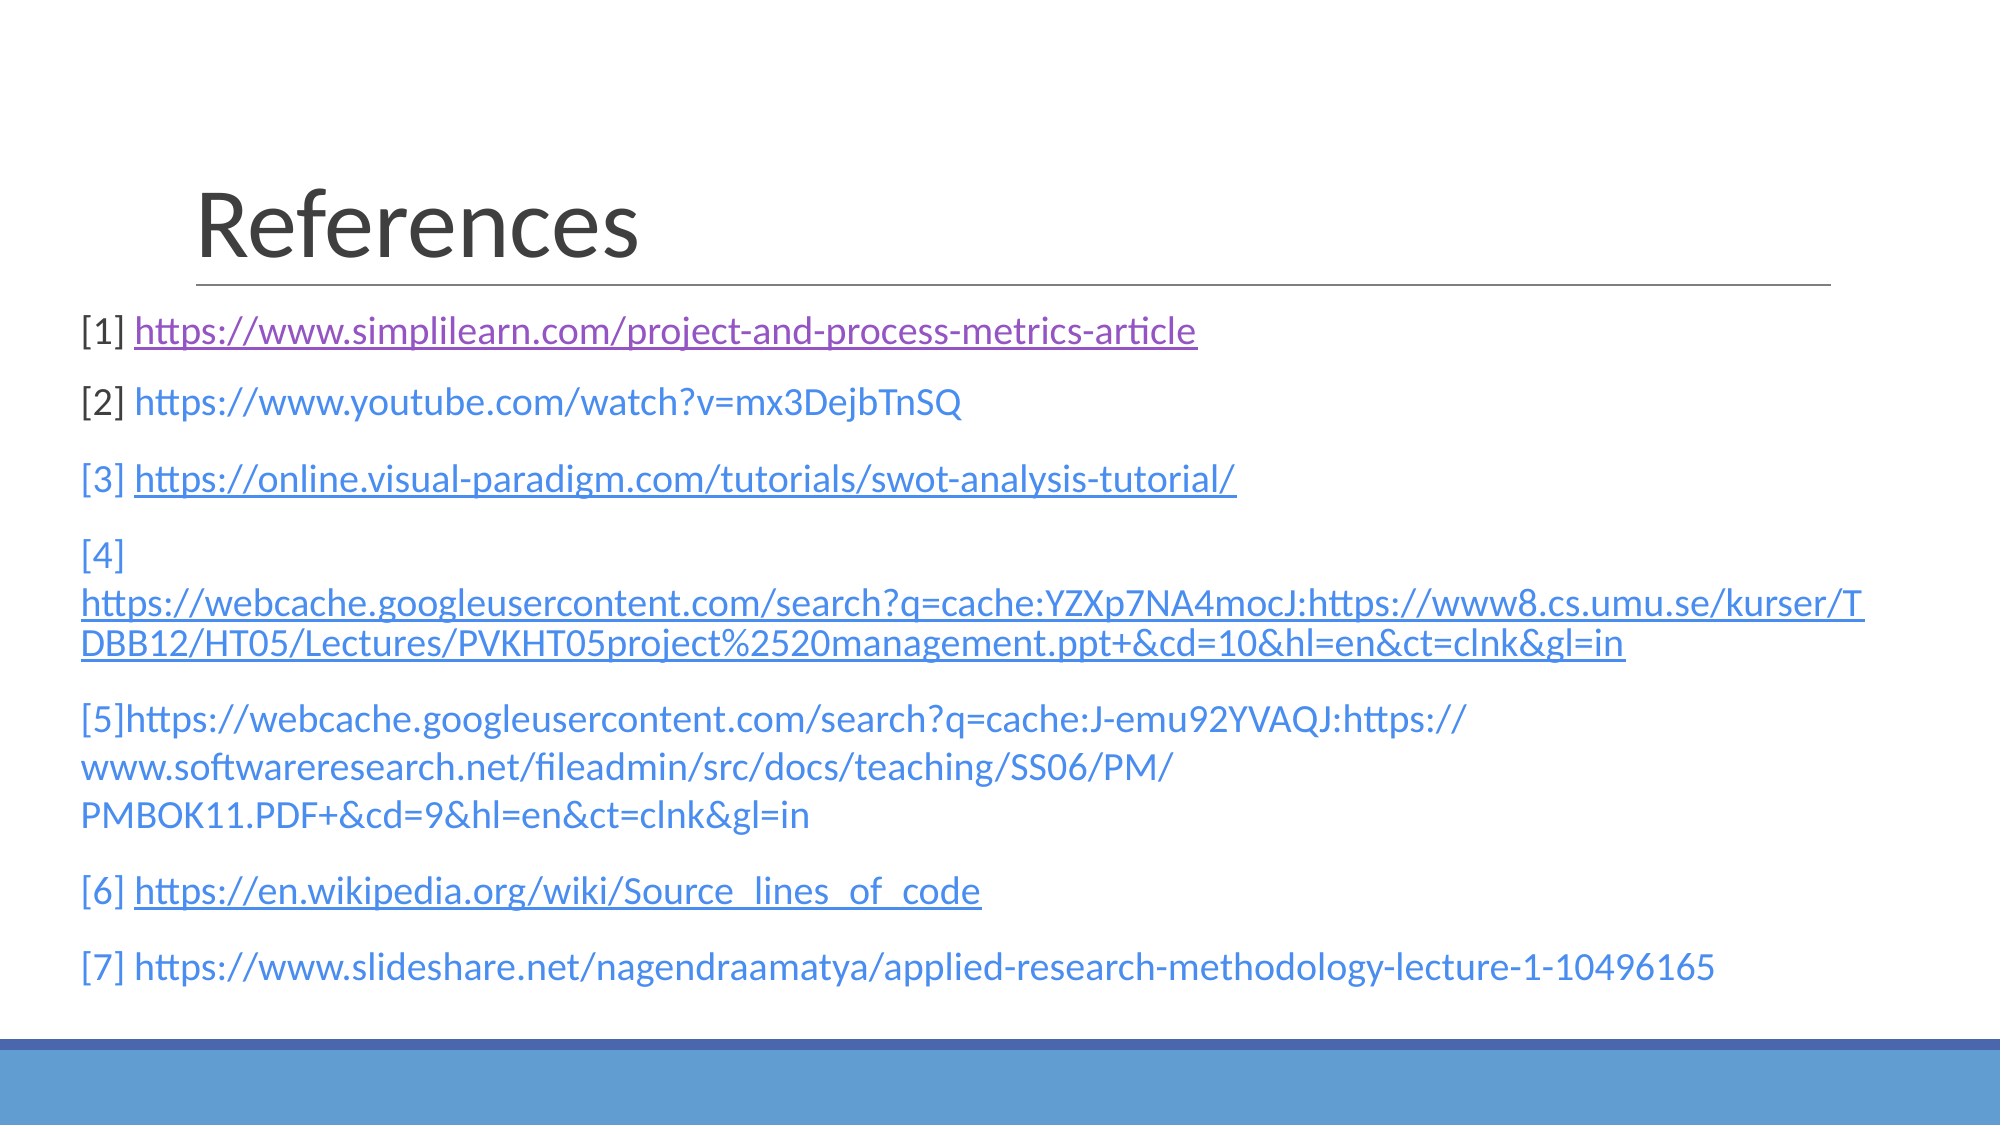

# References
[1] https://www.simplilearn.com/project-and-process-metrics-article
[2] https://www.youtube.com/watch?v=mx3DejbTnSQ
[3] https://online.visual-paradigm.com/tutorials/swot-analysis-tutorial/
[4] https://webcache.googleusercontent.com/search?q=cache:YZXp7NA4mocJ:https://www8.cs.umu.se/kurser/TDBB12/HT05/Lectures/PVKHT05project%2520management.ppt+&cd=10&hl=en&ct=clnk&gl=in
[5]https://webcache.googleusercontent.com/search?q=cache:J-emu92YVAQJ:https://www.softwareresearch.net/fileadmin/src/docs/teaching/SS06/PM/PMBOK11.PDF+&cd=9&hl=en&ct=clnk&gl=in
[6] https://en.wikipedia.org/wiki/Source_lines_of_code
[7] https://www.slideshare.net/nagendraamatya/applied-research-methodology-lecture-1-10496165